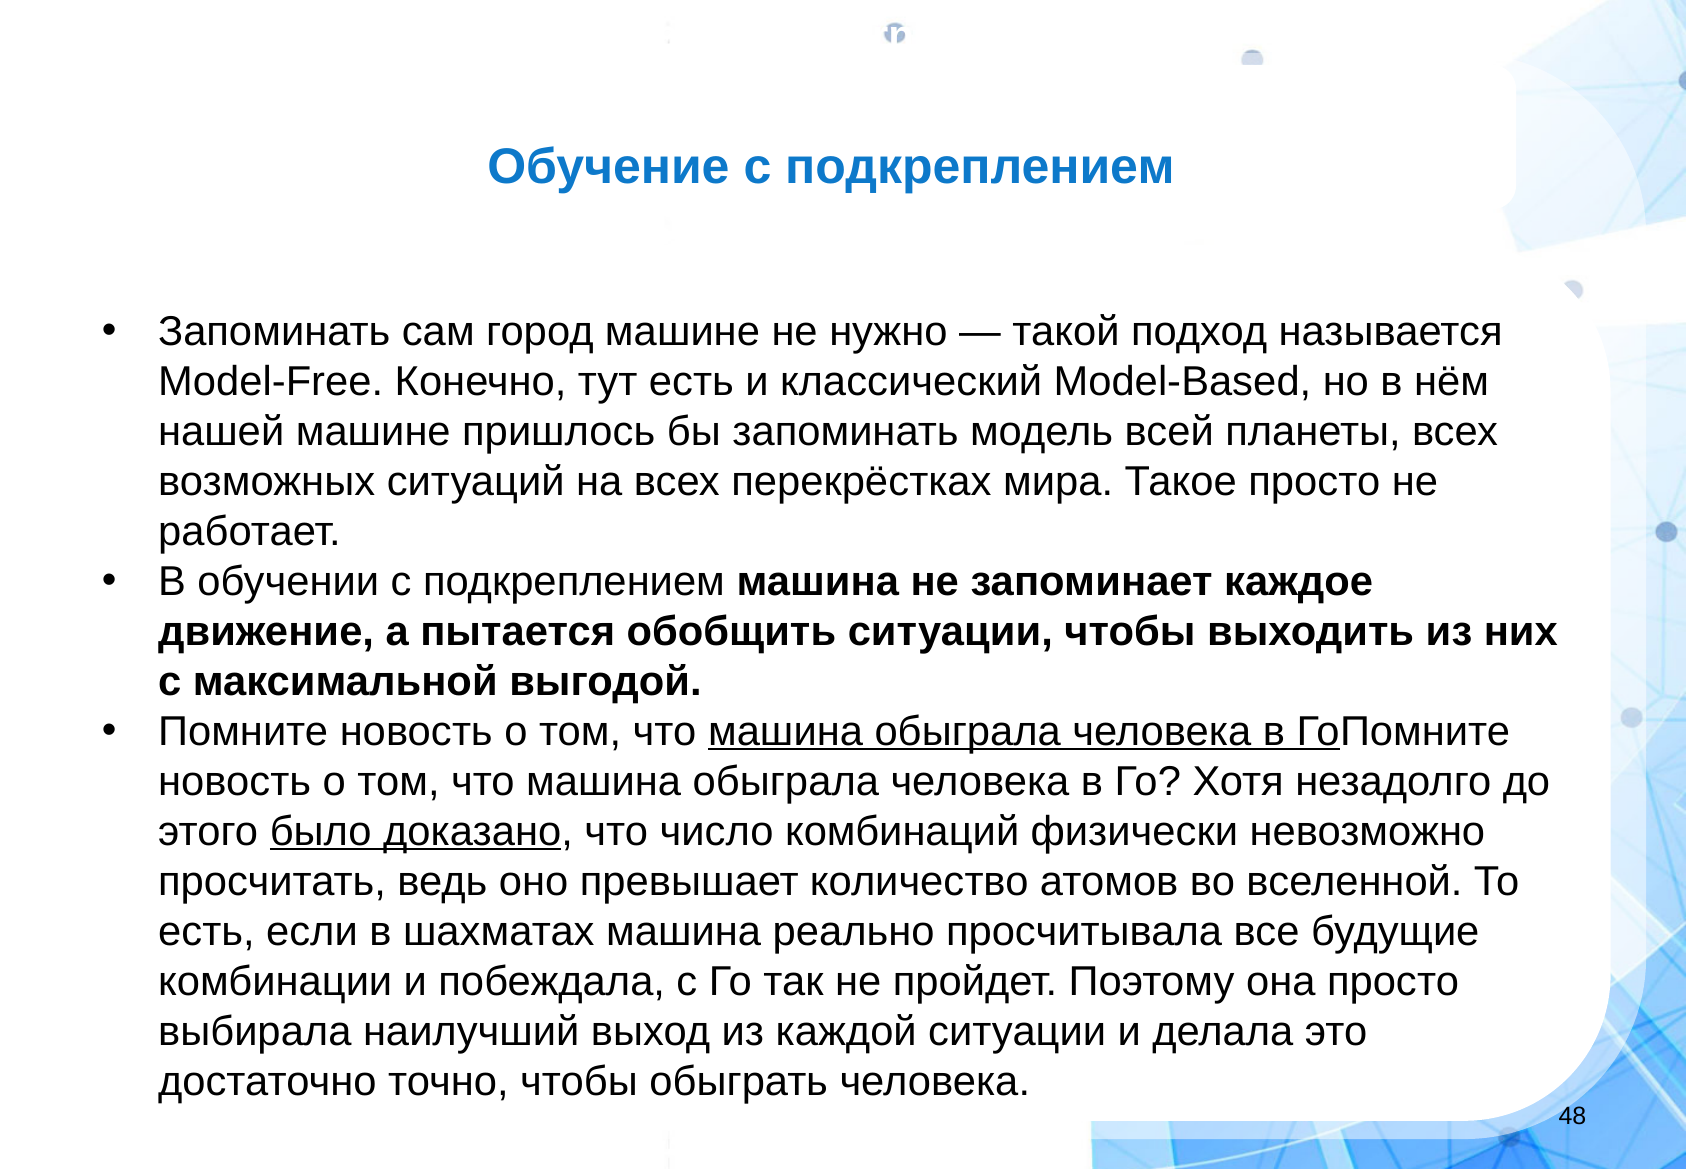

Machine Learning

Обучение с подкреплением

Запоминать сам город машине не нужно — такой подход называется Model-Free. Конечно, тут есть и классический Model-Based, но в нём нашей машине пришлось бы запоминать модель всей планеты, всех возможных ситуаций на всех перекрёстках мира. Такое просто не работает.
В обучении с подкреплением машина не запоминает каждое движение, а пытается обобщить ситуации, чтобы выходить из них с максимальной выгодой.
Помните новость о том, что машина обыграла человека в ГоПомните новость о том, что машина обыграла человека в Го? Хотя незадолго до этого было доказано, что число комбинаций физически невозможно просчитать, ведь оно превышает количество атомов во вселенной. То есть, если в шахматах машина реально просчитывала все будущие комбинации и побеждала, с Го так не пройдет. Поэтому она просто выбирала наилучший выход из каждой ситуации и делала это достаточно точно, чтобы обыграть человека.
48